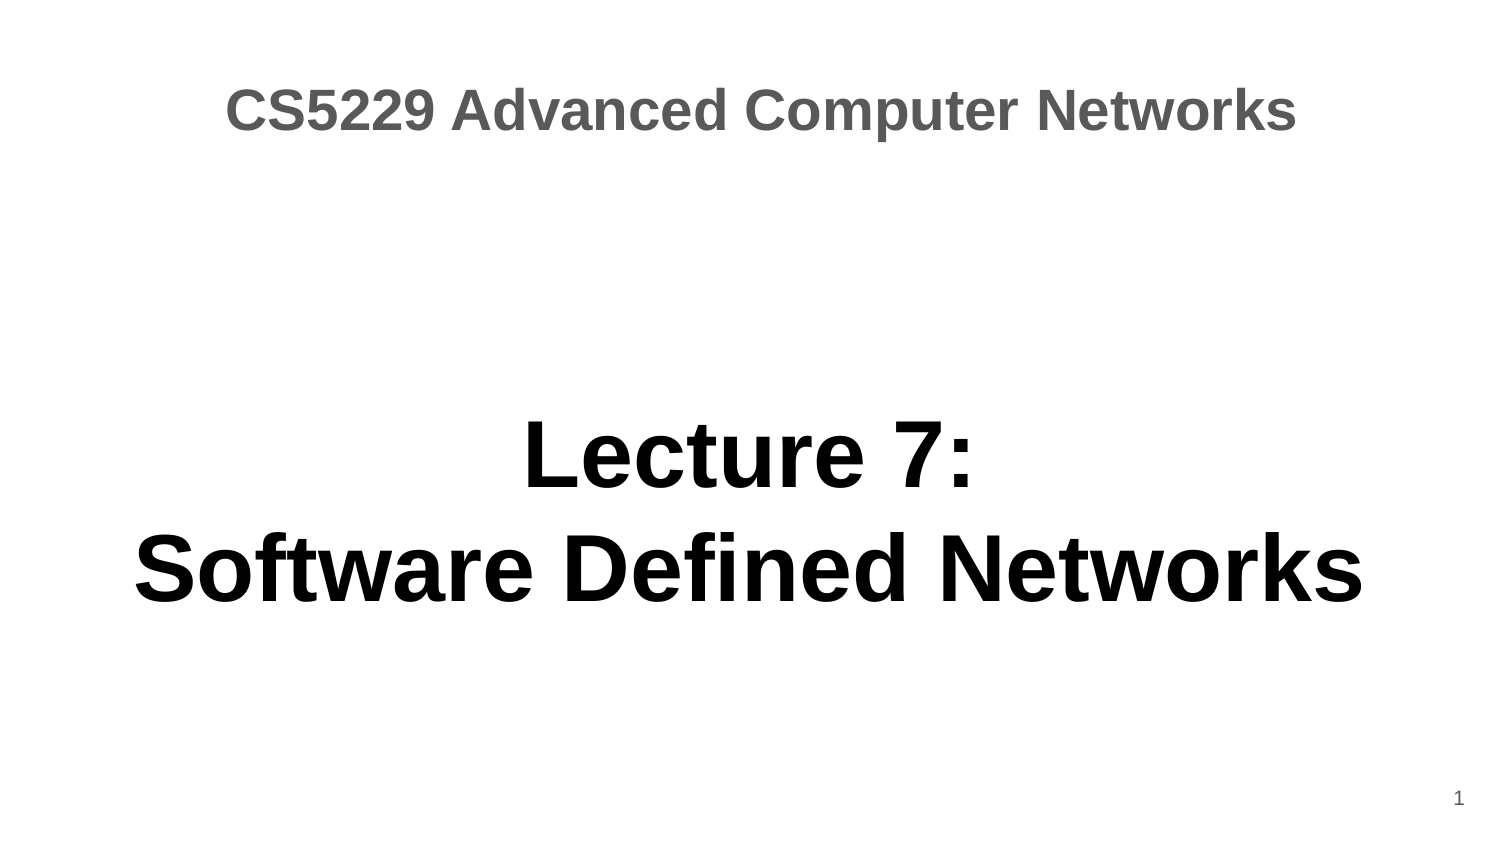

CS5229 Advanced Computer Networks
# Lecture 7: Software Defined Networks
1